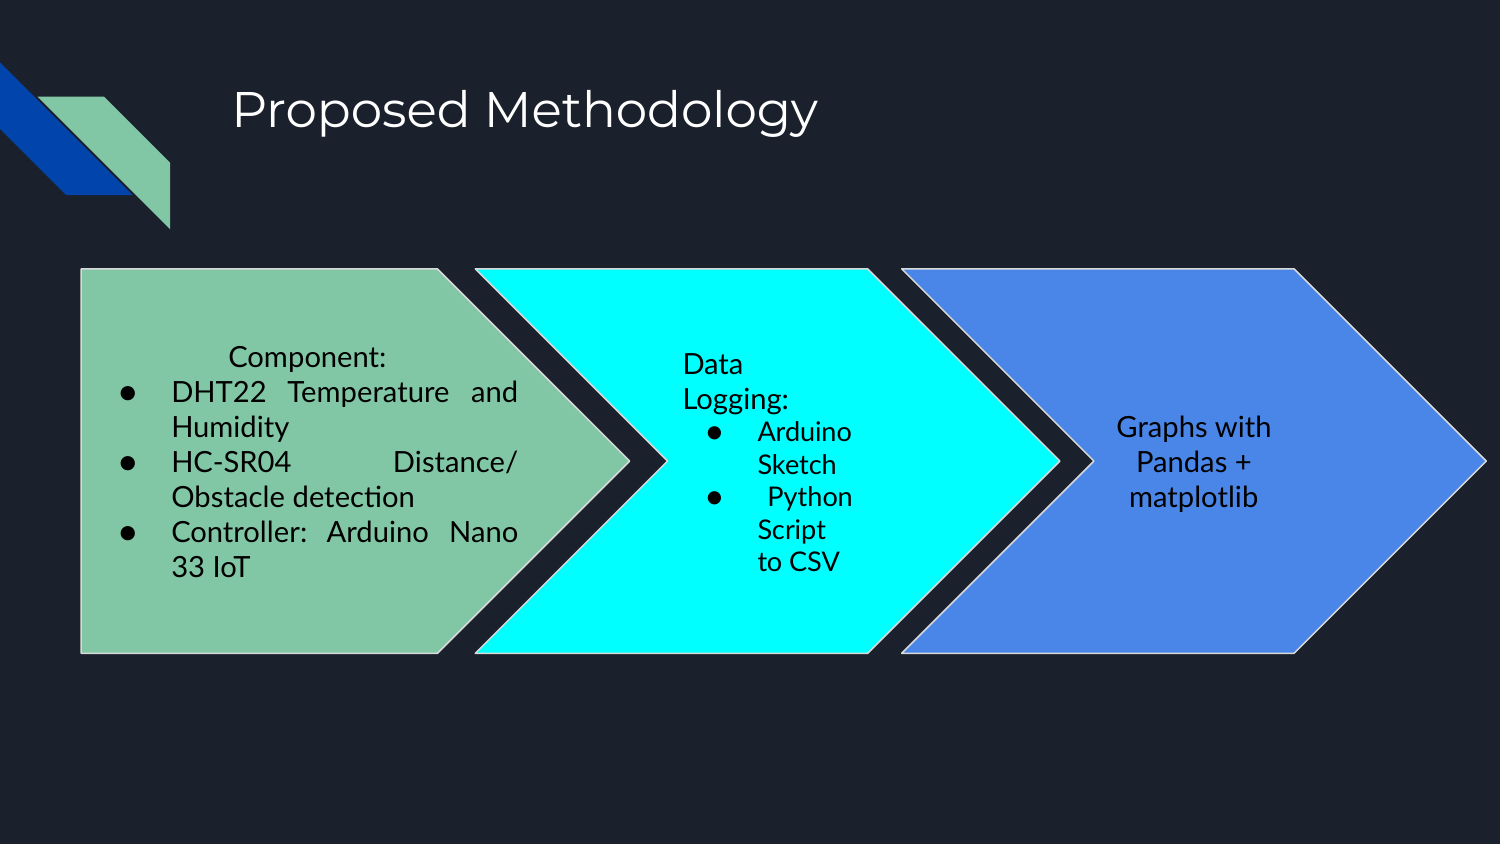

# Proposed Methodology
Component:
DHT22 Temperature and Humidity
HC-SR04 Distance/ Obstacle detection
Controller: Arduino Nano 33 IoT
Data Logging:
Arduino Sketch
 Python Script to CSV
Graphs with Pandas + matplotlib